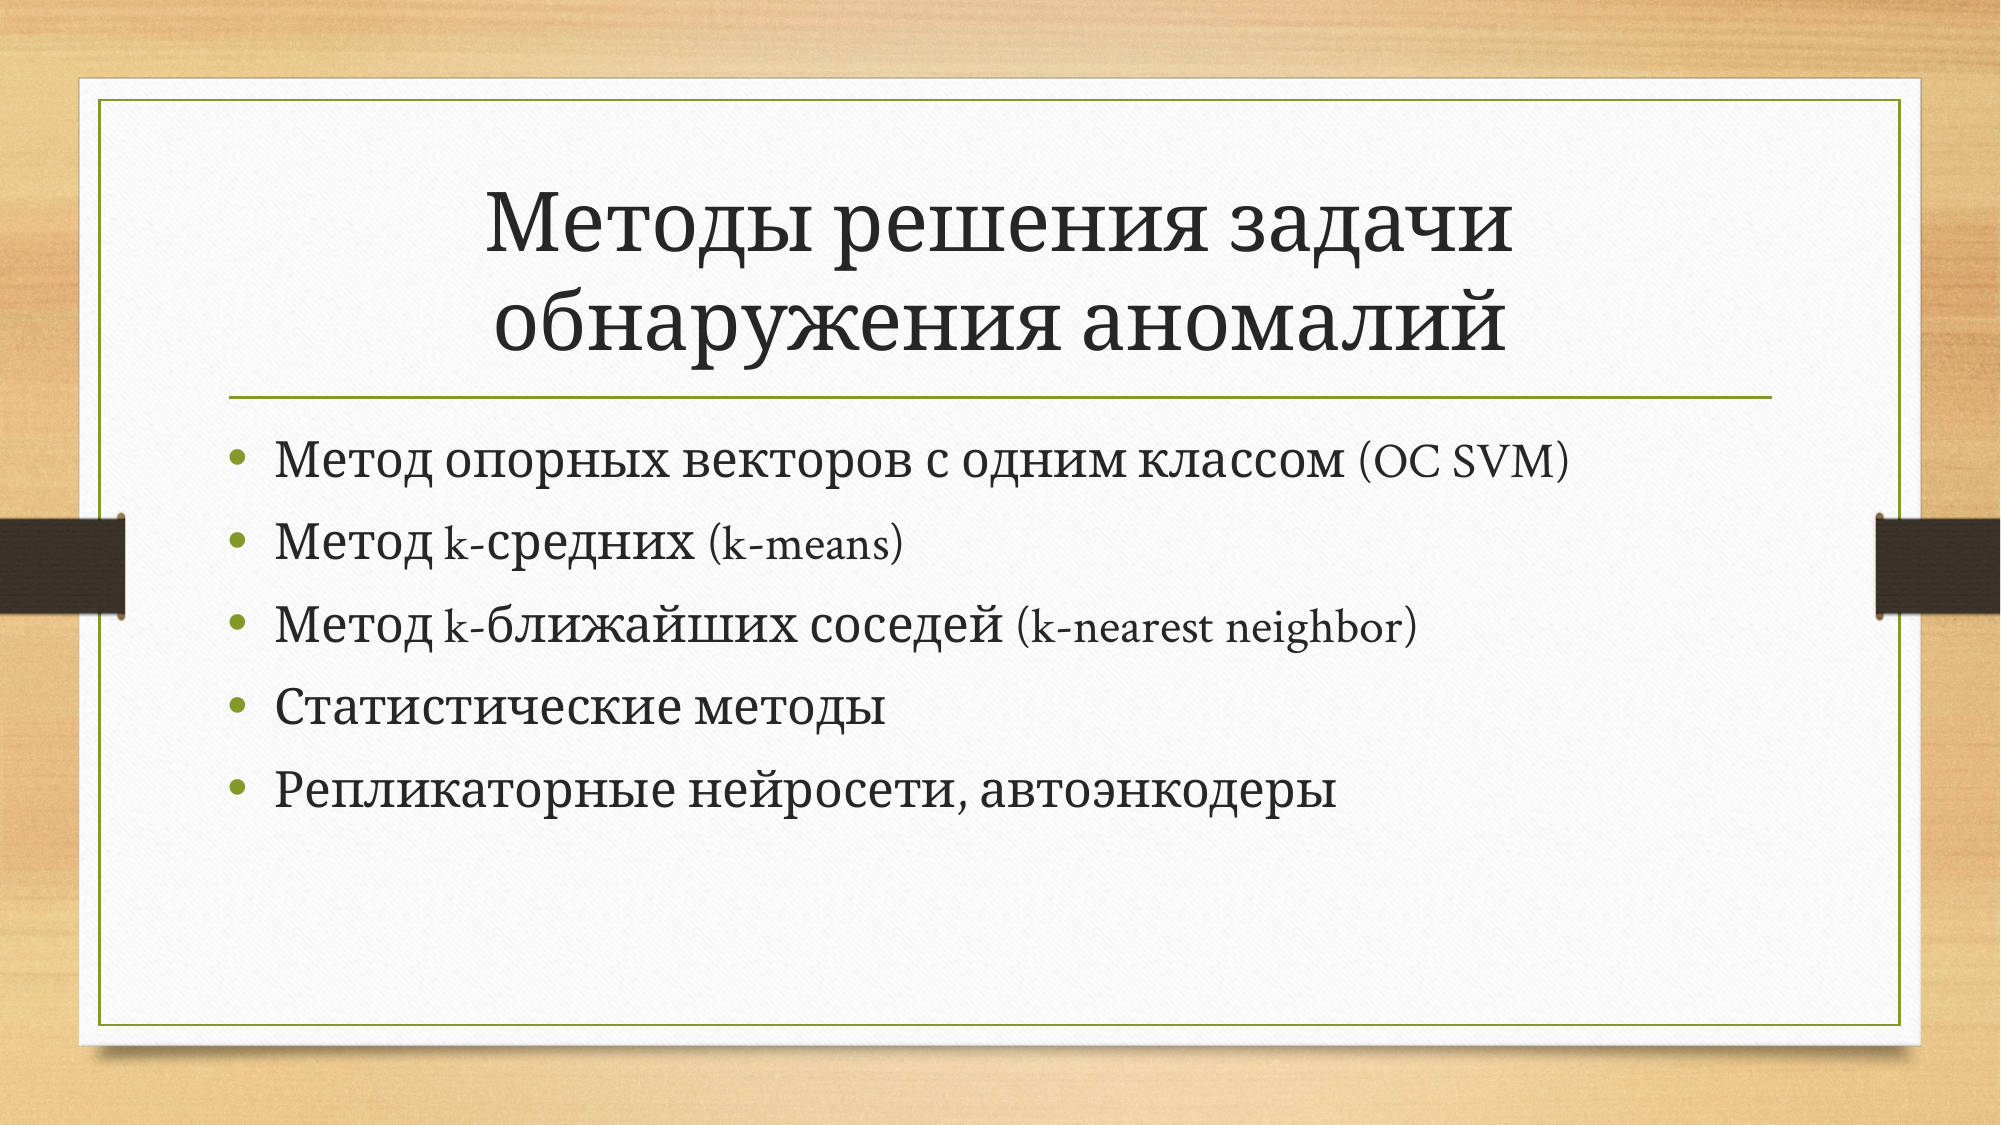

# Методы решения задачи обнаружения аномалий
Метод опорных векторов с одним классом (OC SVM)
Метод k-средних (k-means)
Метод k-ближайших соседей (k-nearest neighbor)
Статистические методы
Репликаторные нейросети, автоэнкодеры